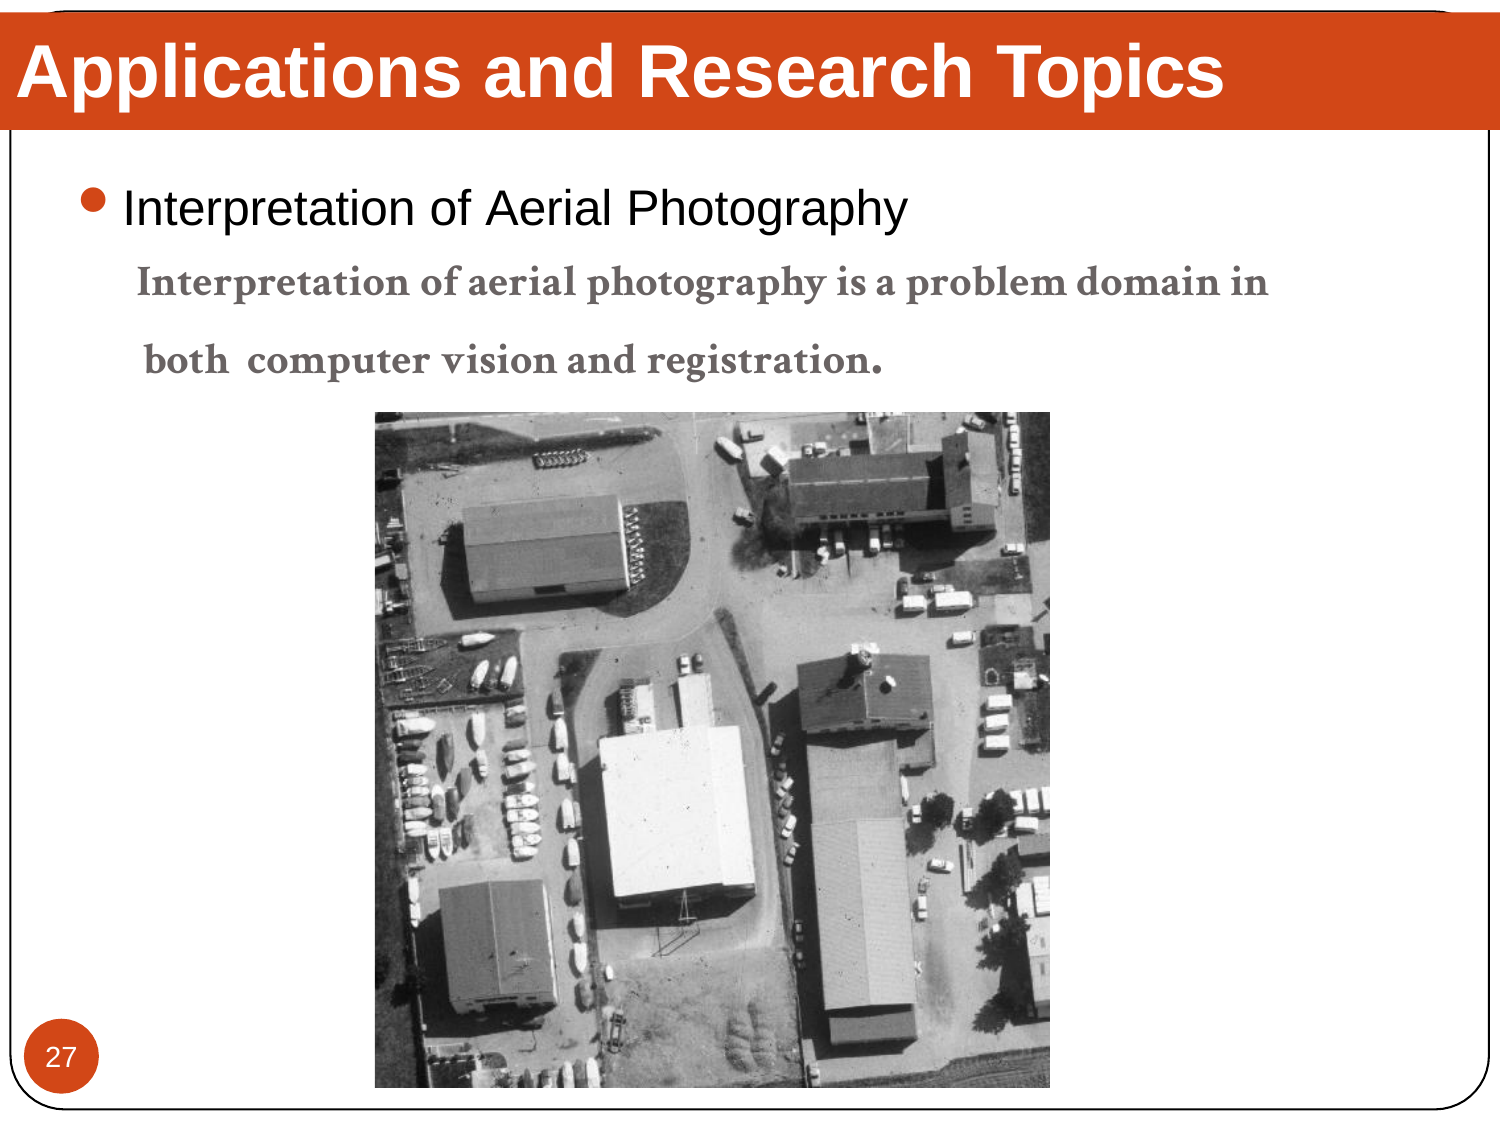

# Applications and Research Topics
Interpretation of Aerial Photography
Interpretation of aerial photography is a problem domain in both  computer vision and registration.

27